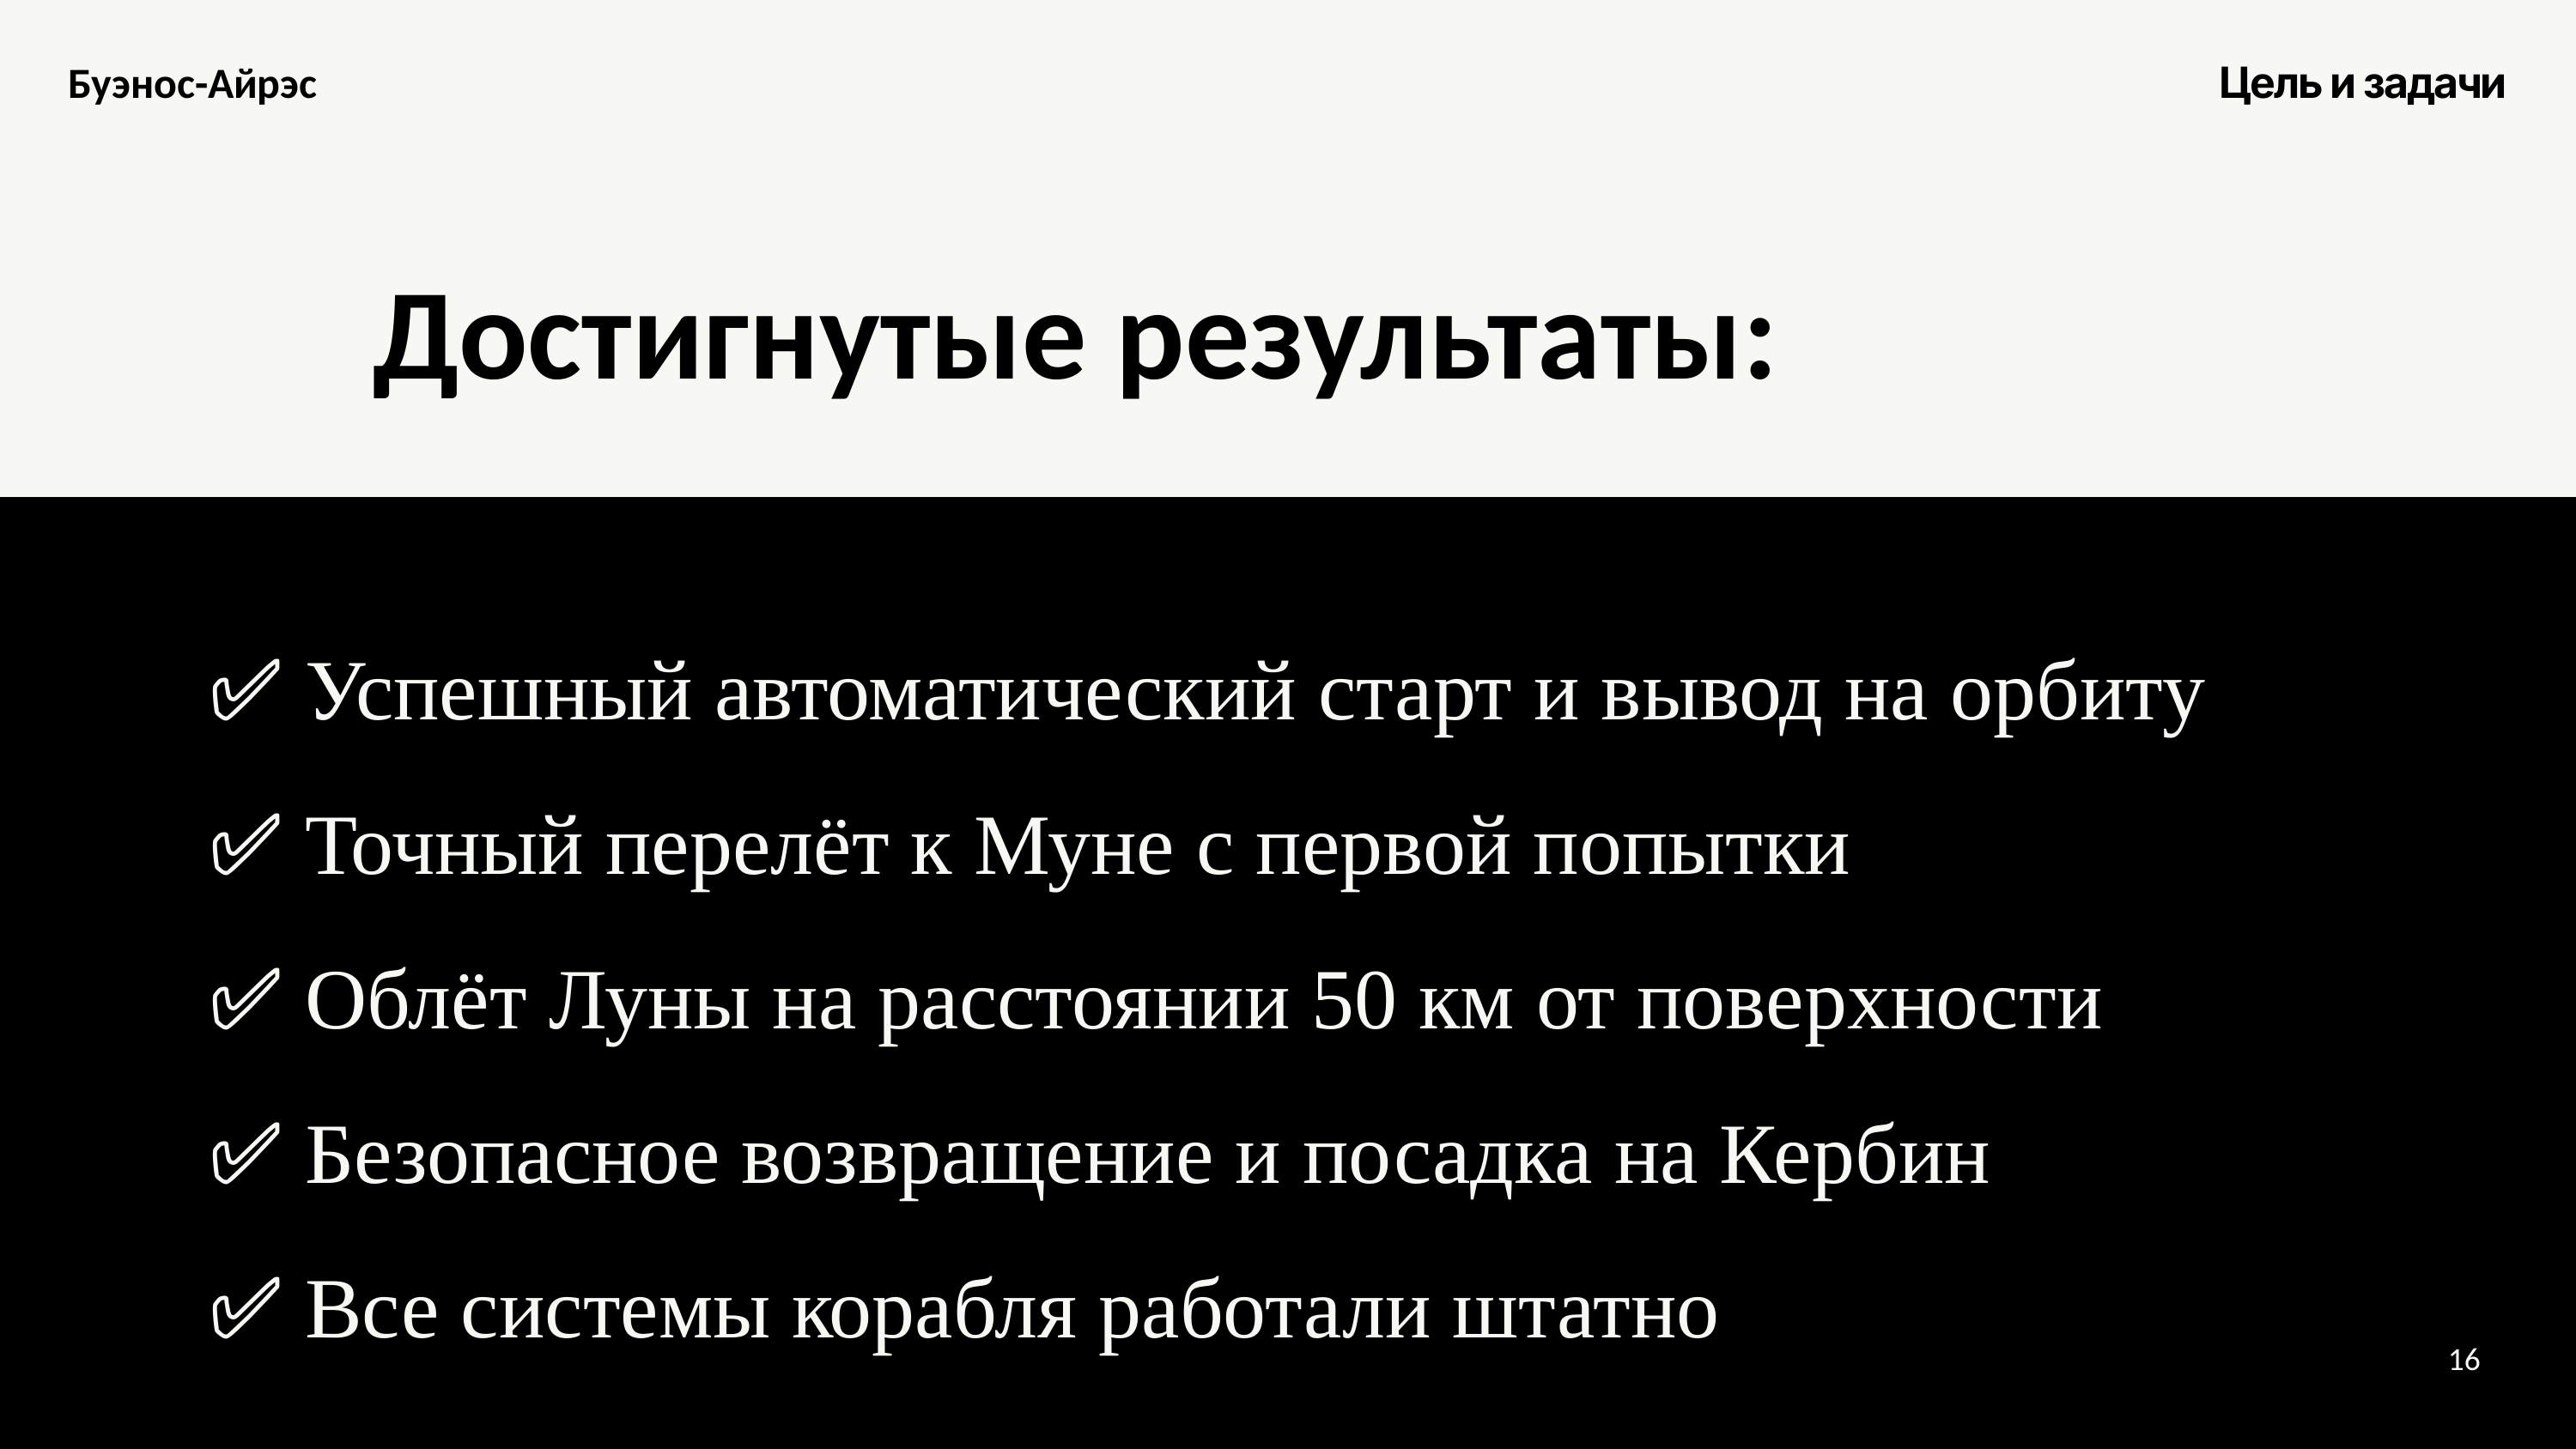

Буэнос-Айрэс
Цель и задачи
Достигнутые результаты:

✅ Успешный автоматический старт и вывод на орбиту
✅ Точный перелёт к Муне с первой попытки
✅ Облёт Луны на расстоянии 50 км от поверхности
✅ Безопасное возвращение и посадка на Кербин
✅ Все системы корабля работали штатно
16
3